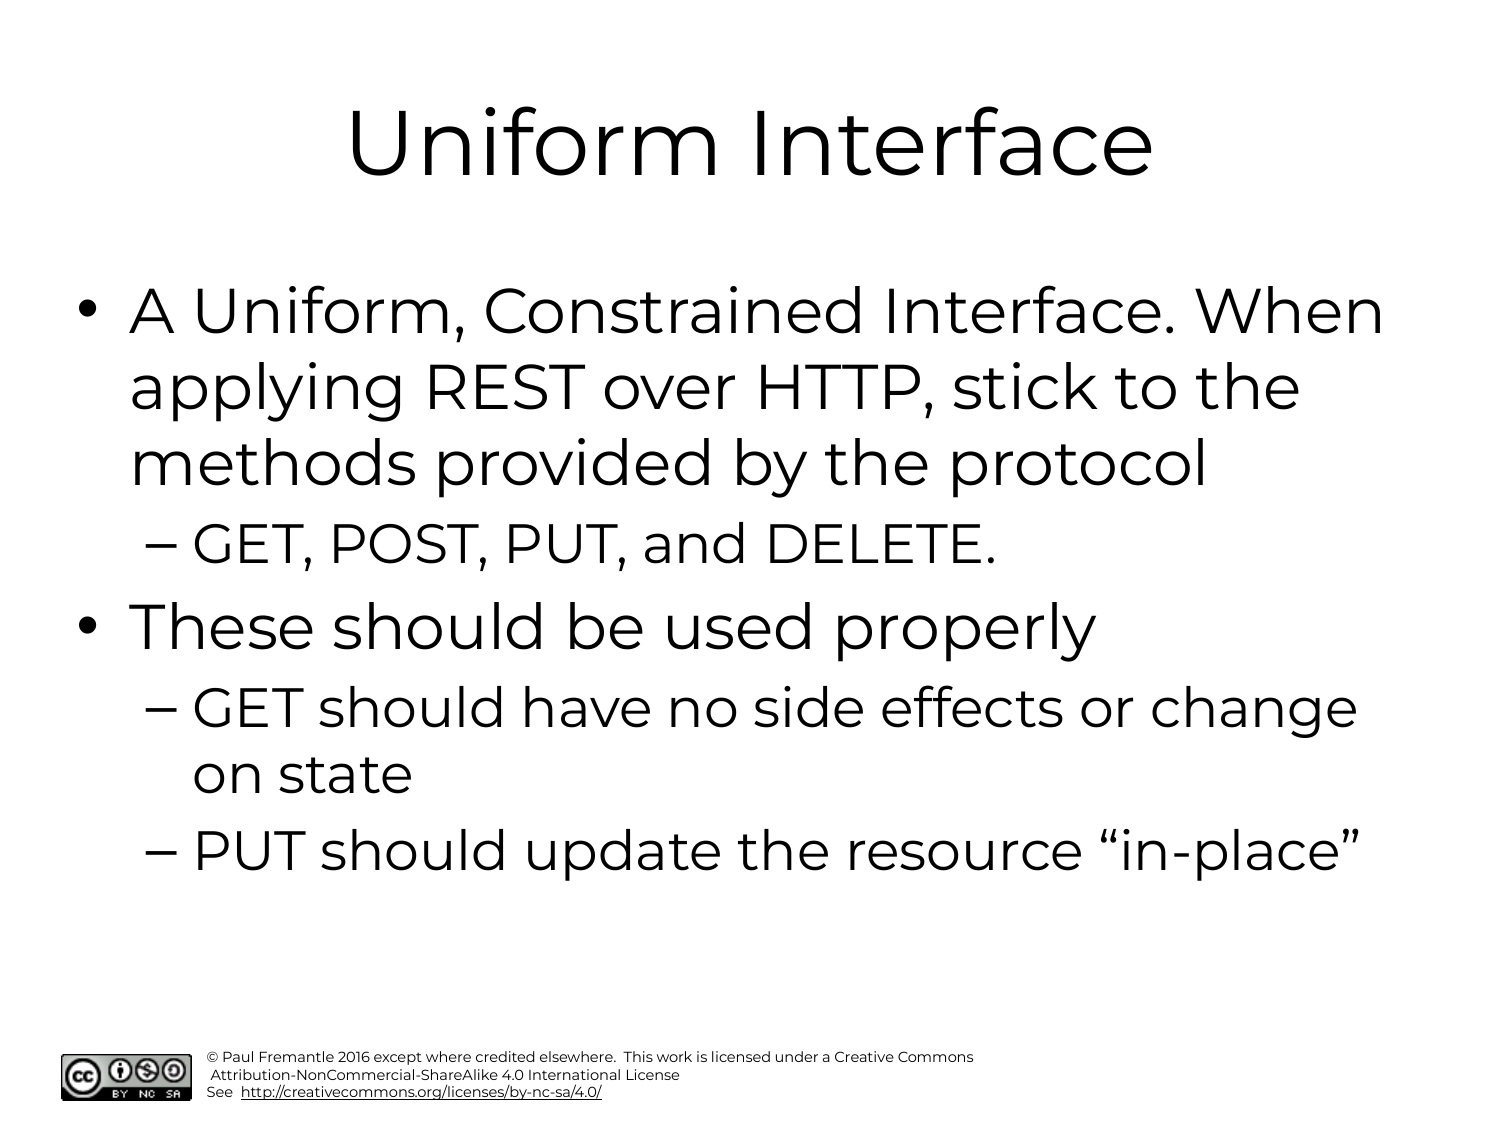

# Uniform Interface
A Uniform, Constrained Interface. When applying REST over HTTP, stick to the methods provided by the protocol
GET, POST, PUT, and DELETE.
These should be used properly
GET should have no side effects or change on state
PUT should update the resource “in-place”